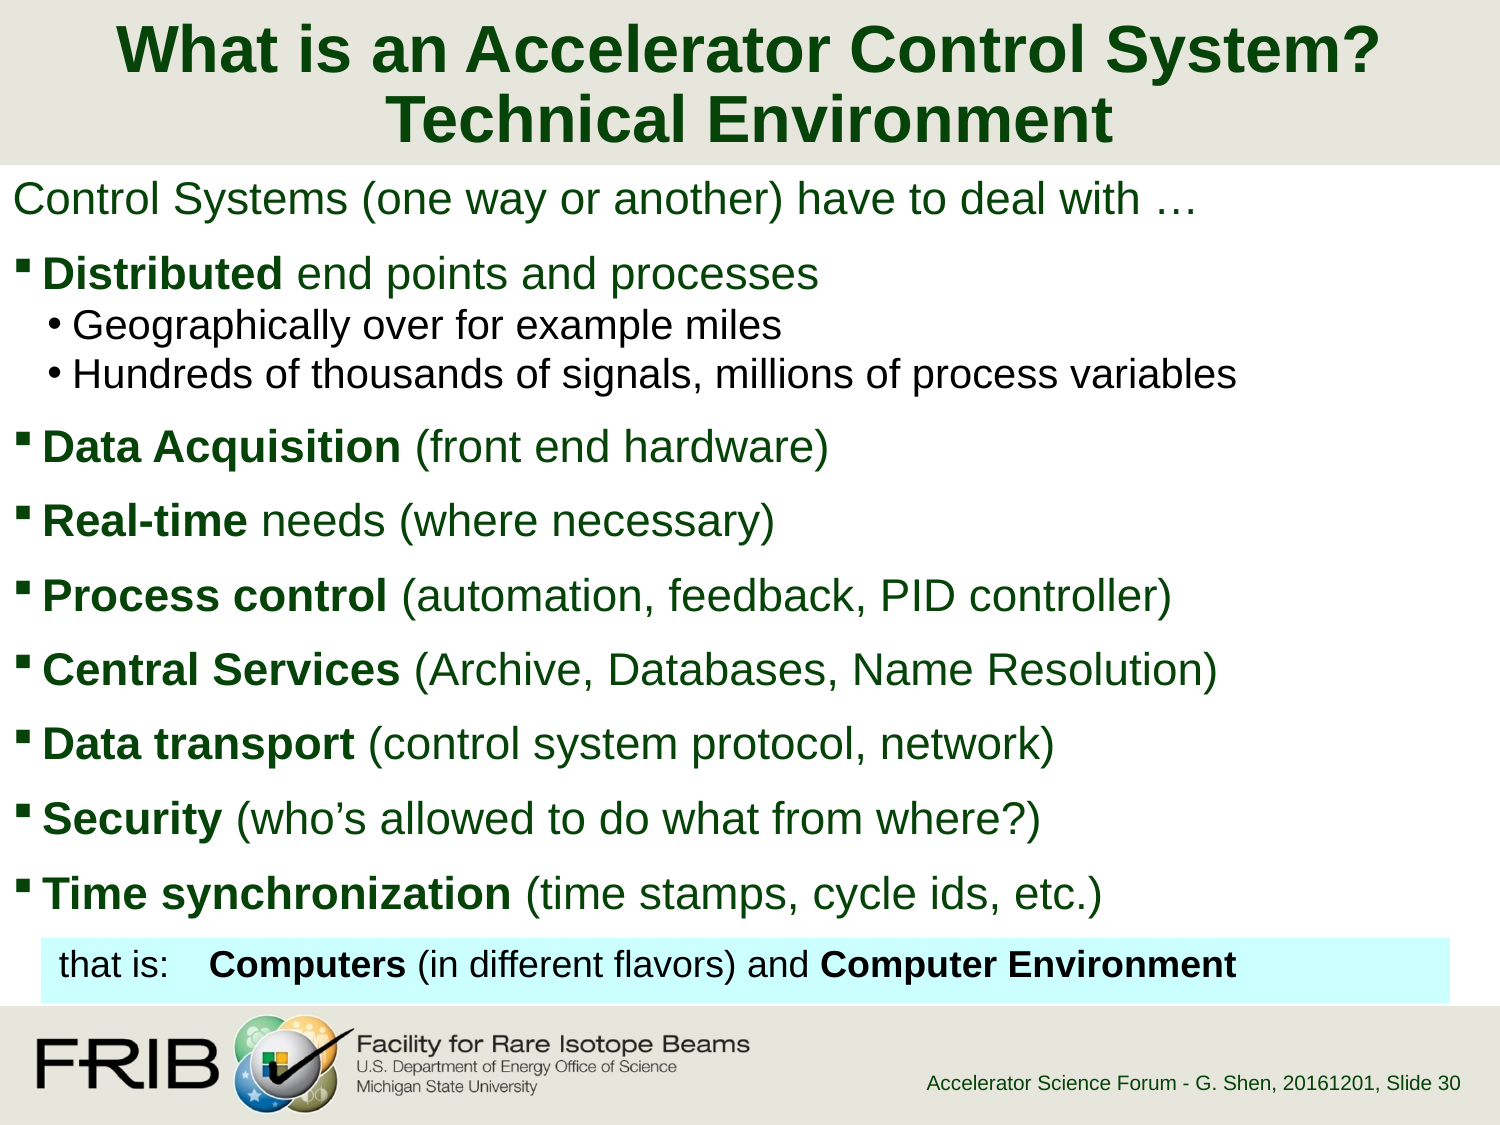

# What is an Accelerator Control System? Technical Environment
Control Systems (one way or another) have to deal with …
Distributed end points and processes
Geographically over for example miles
Hundreds of thousands of signals, millions of process variables
Data Acquisition (front end hardware)
Real-time needs (where necessary)
Process control (automation, feedback, PID controller)
Central Services (Archive, Databases, Name Resolution)
Data transport (control system protocol, network)
Security (who’s allowed to do what from where?)
Time synchronization (time stamps, cycle ids, etc.)

that is: 	Computers (in different flavors) and Computer Environment
Accelerator Science Forum - G. Shen, 20161201
, Slide 30